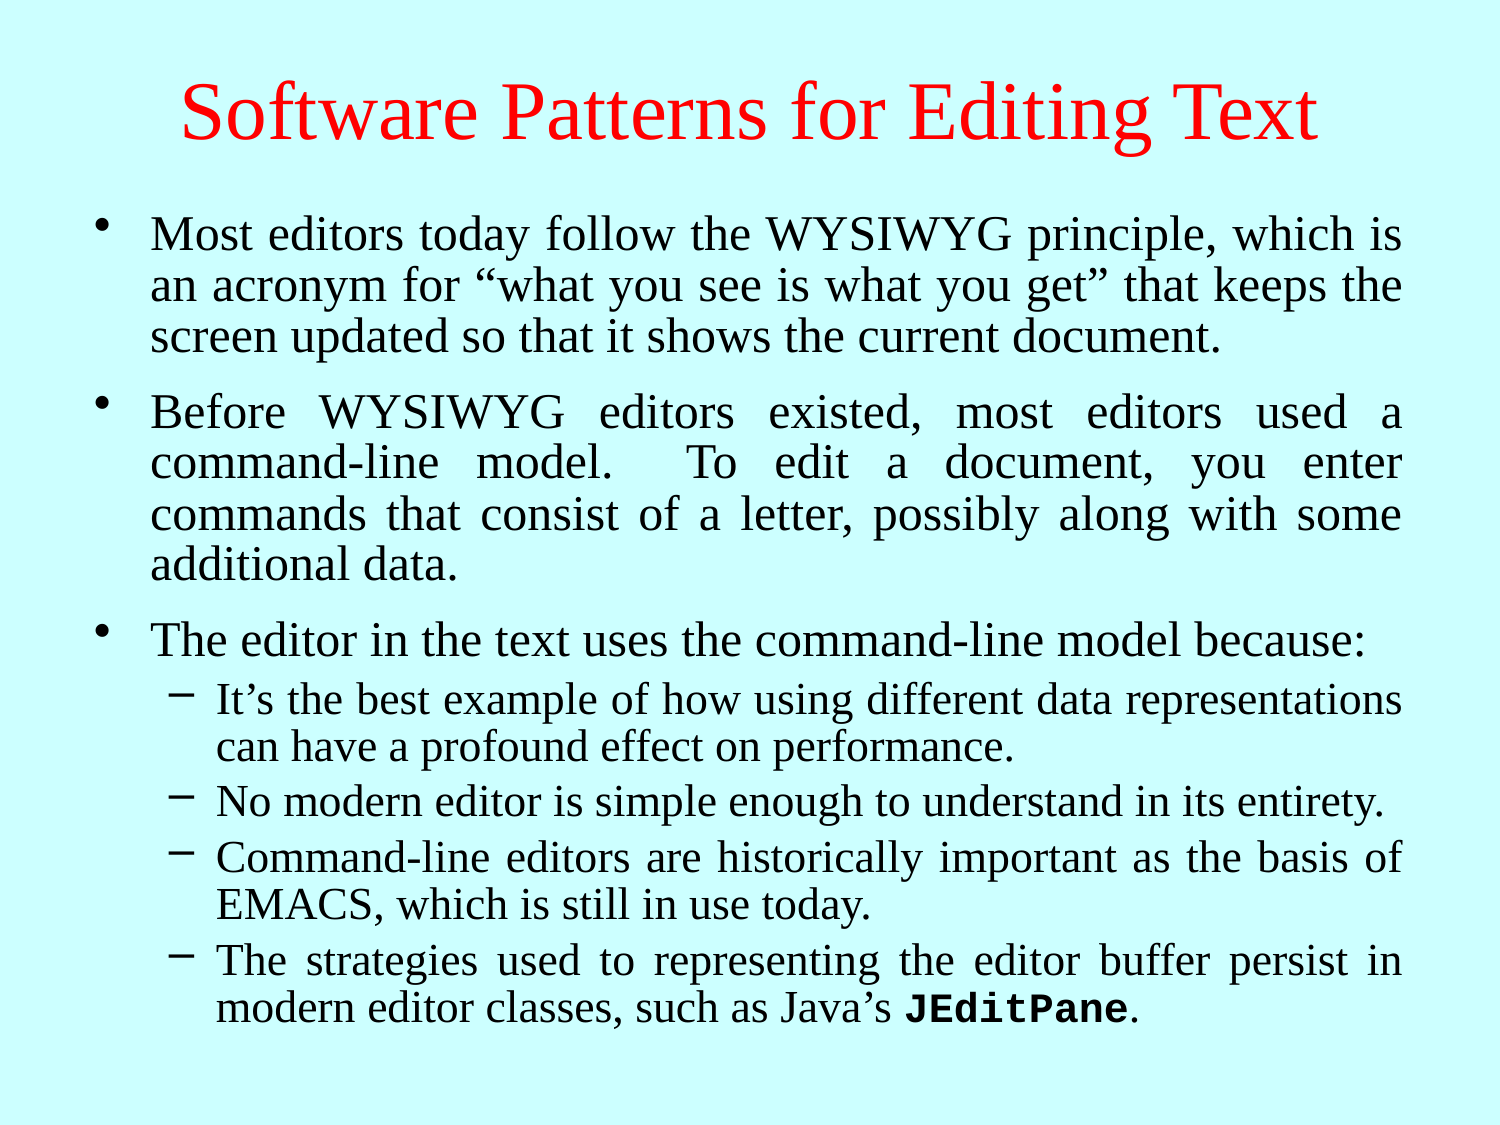

# Software Patterns for Editing Text
Most editors today follow the WYSIWYG principle, which is an acronym for “what you see is what you get” that keeps the screen updated so that it shows the current document.
Before WYSIWYG editors existed, most editors used a command-line model.  To edit a document, you enter commands that consist of a letter, possibly along with some additional data.
The editor in the text uses the command-line model because:
It’s the best example of how using different data representations can have a profound effect on performance.
No modern editor is simple enough to understand in its entirety.
Command-line editors are historically important as the basis of EMACS, which is still in use today.
The strategies used to representing the editor buffer persist in modern editor classes, such as Java’s JEditPane.